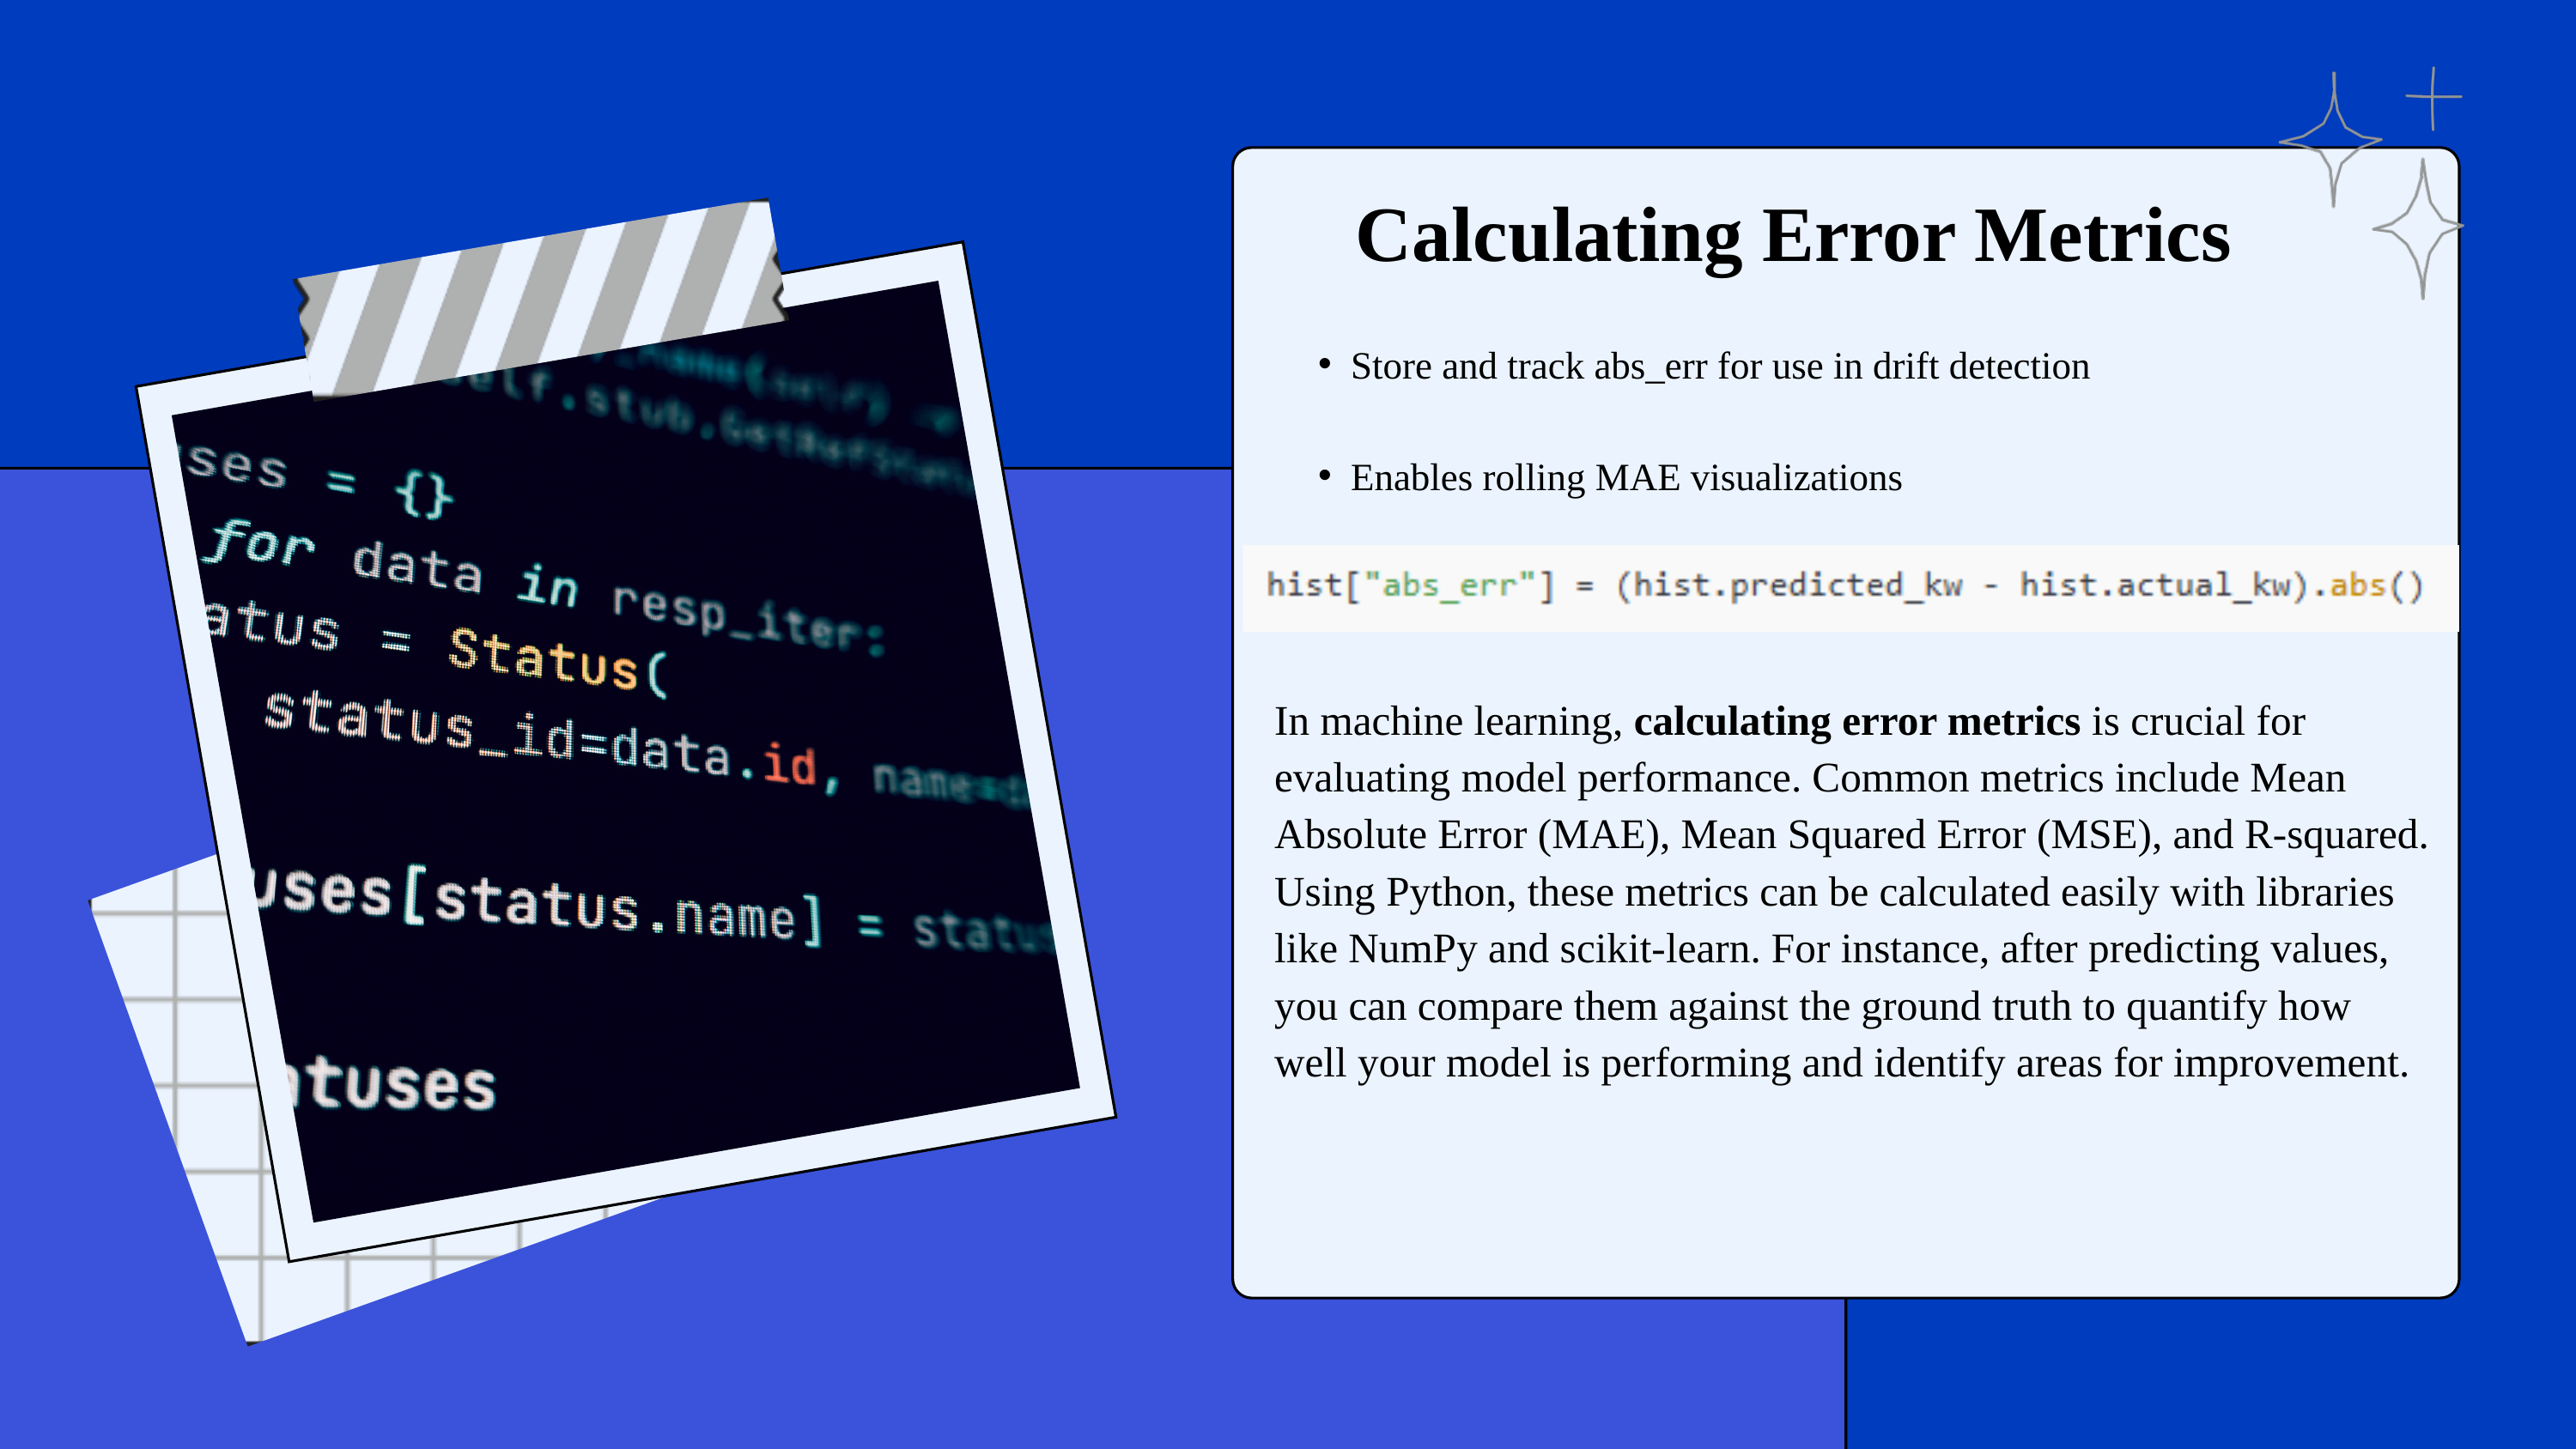

Calculating Error Metrics

Store and track abs_err for use in drift detection

Enables rolling MAE visualizations

In machine learning, calculating error metrics is crucial for evaluating model performance. Common metrics include Mean Absolute Error (MAE), Mean Squared Error (MSE), and R-squared. Using Python, these metrics can be calculated easily with libraries like NumPy and scikit-learn. For instance, after predicting values, you can compare them against the ground truth to quantify how well your model is performing and identify areas for improvement.